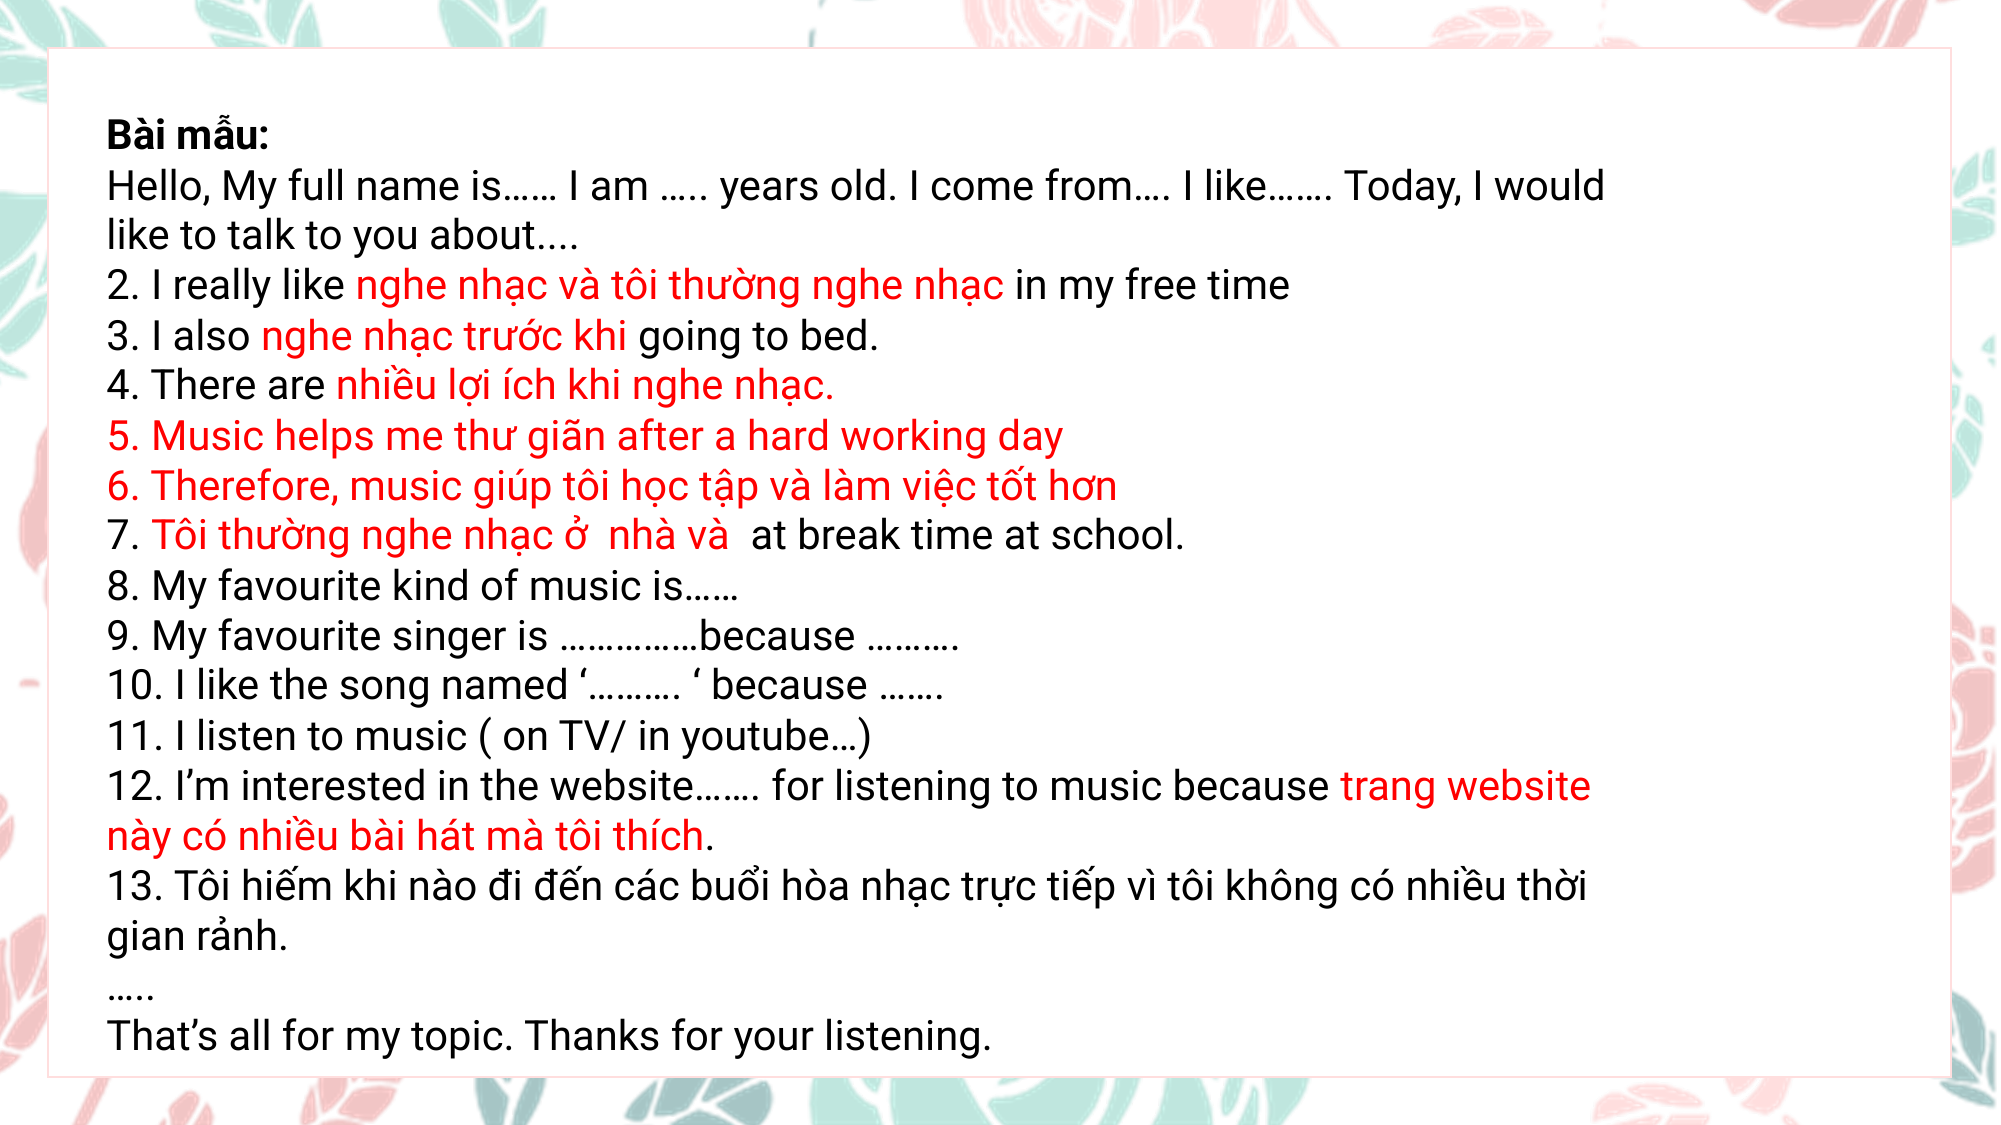

Bài mẫu:
Hello, My full name is…… I am ….. years old. I come from…. I like……. Today, I would like to talk to you about....
2. I really like nghe nhạc và tôi thường nghe nhạc in my free time
3. I also nghe nhạc trước khi going to bed.
4. There are nhiều lợi ích khi nghe nhạc.
5. Music helps me thư giãn after a hard working day
6. Therefore, music giúp tôi học tập và làm việc tốt hơn
7. Tôi thường nghe nhạc ở  nhà và  at break time at school.
8. My favourite kind of music is……
9. My favourite singer is ……………because ……….
10. I like the song named ‘………. ‘ because …….
11. I listen to music ( on TV/ in youtube…)
12. I’m interested in the website……. for listening to music because trang website này có nhiều bài hát mà tôi thích.
13. Tôi hiếm khi nào đi đến các buổi hòa nhạc trực tiếp vì tôi không có nhiều thời gian rảnh.
…..
That’s all for my topic. Thanks for your listening.